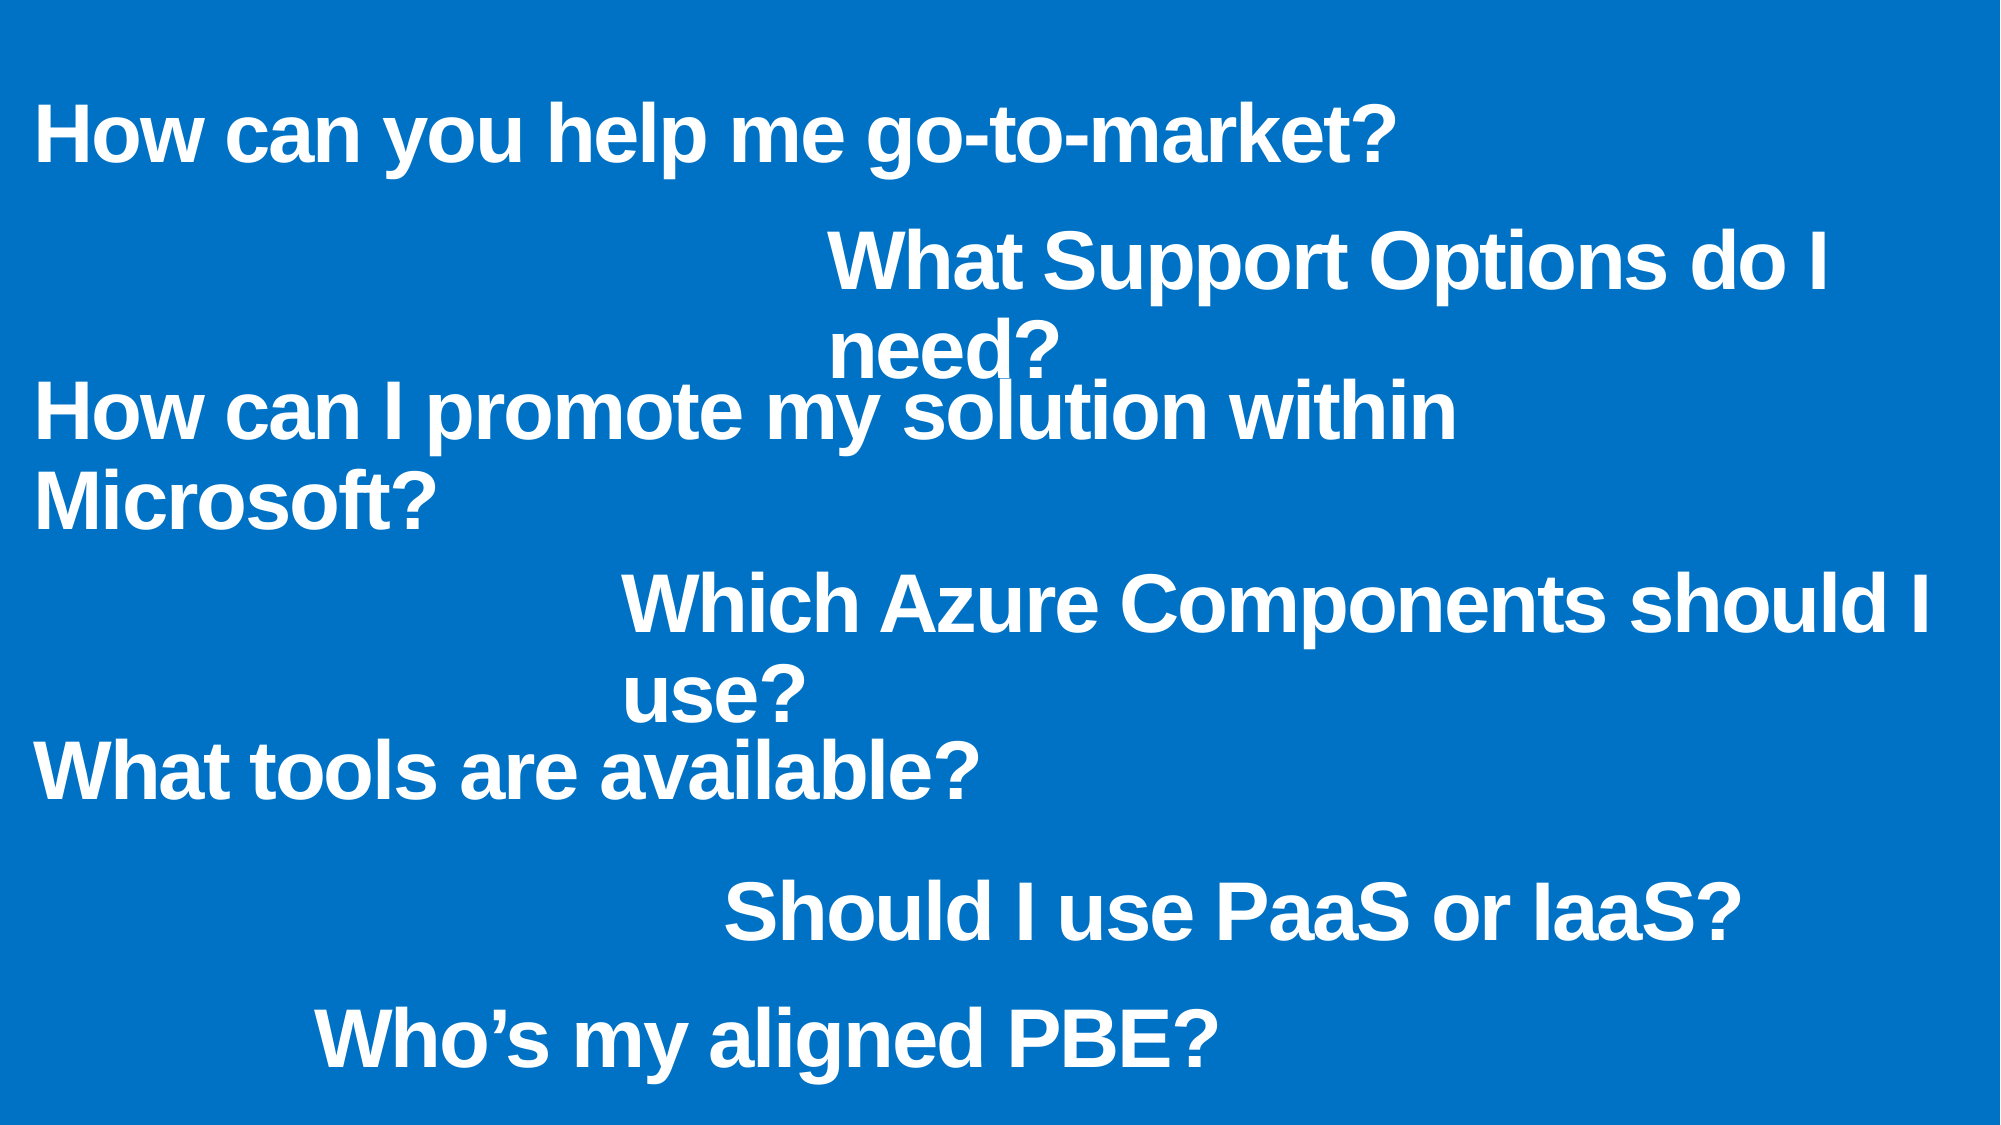

How can you help me go-to-market?
What Support Options do I need?
How can I promote my solution within Microsoft?
Which Azure Components should I use?
What tools are available?
Should I use PaaS or IaaS?
Who’s my aligned PBE?